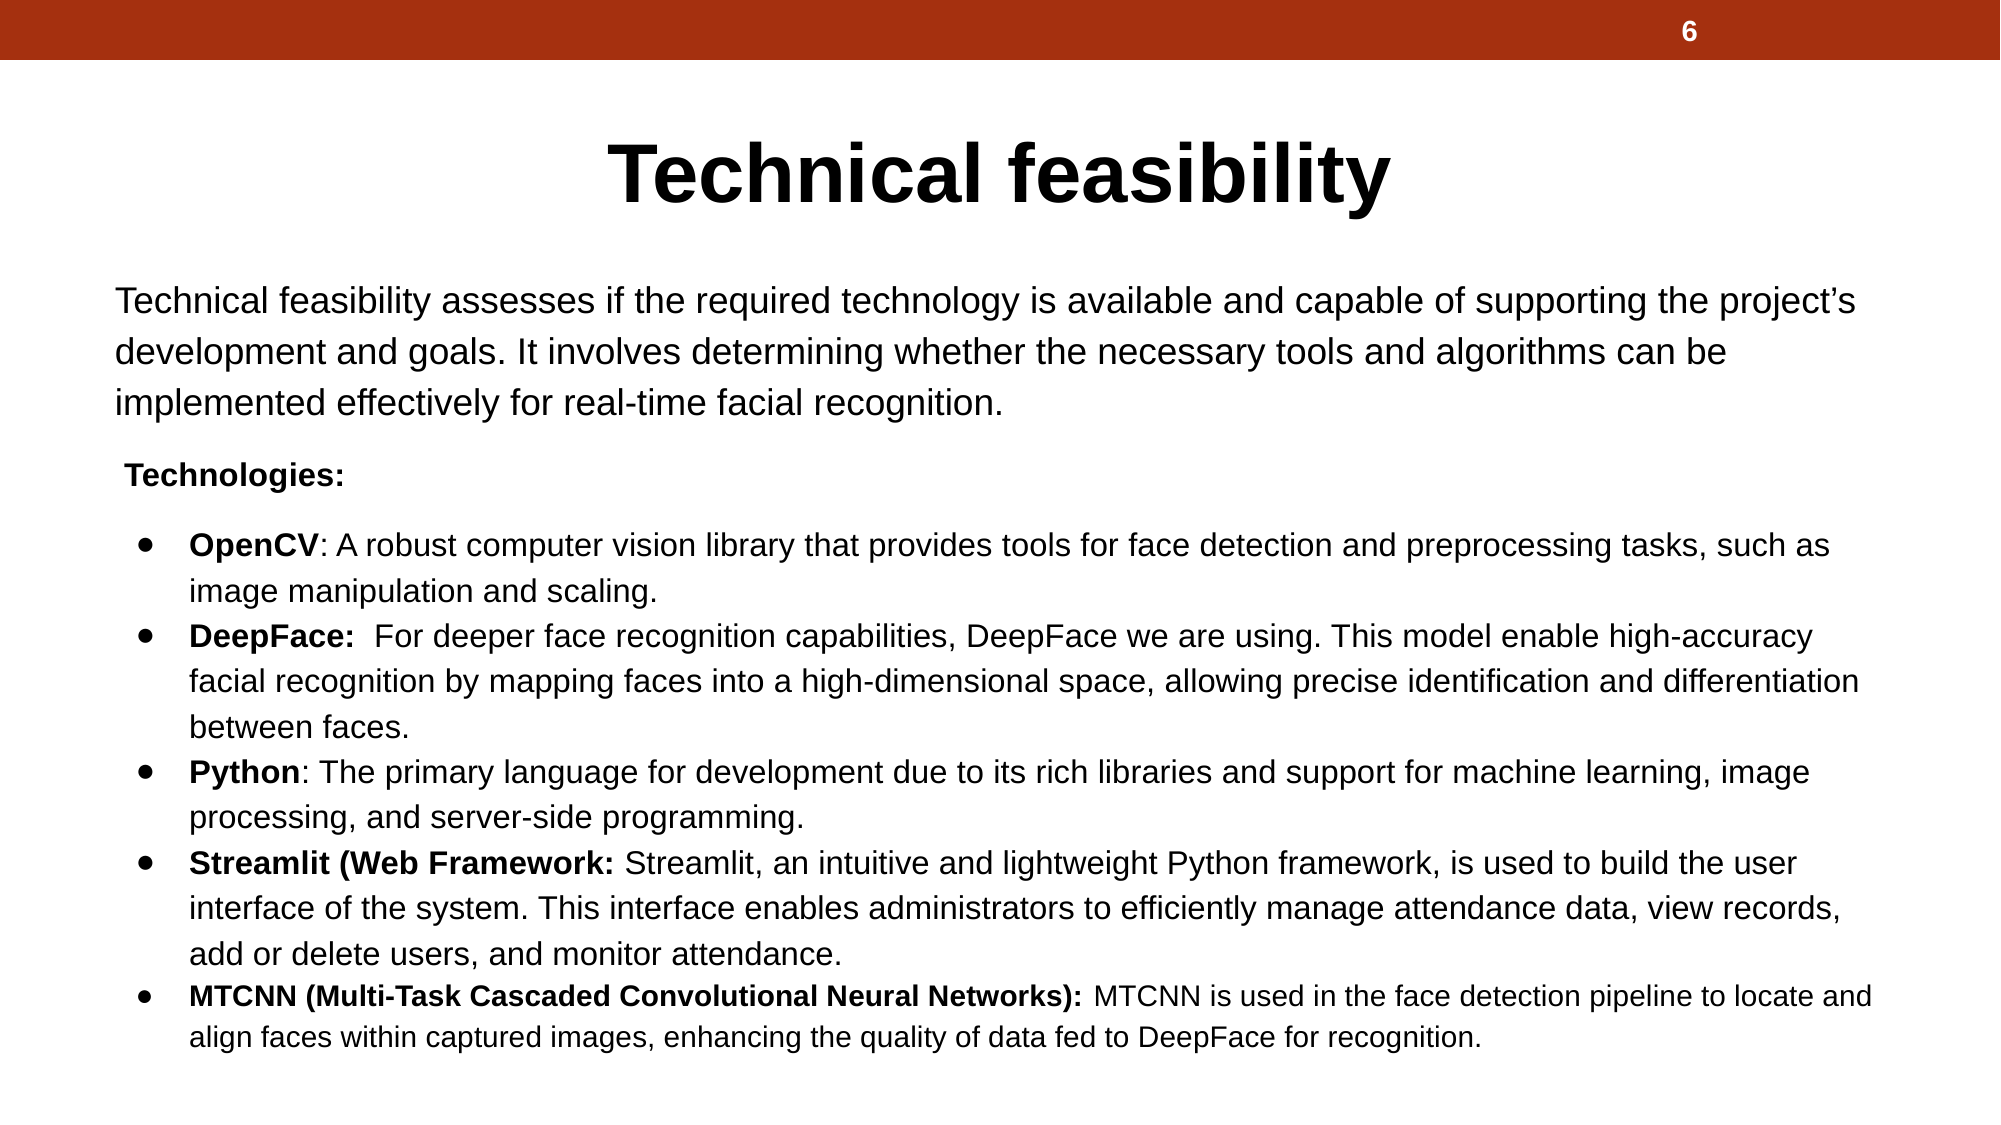

6
# Technical feasibility
Technical feasibility assesses if the required technology is available and capable of supporting the project’s development and goals. It involves determining whether the necessary tools and algorithms can be implemented effectively for real-time facial recognition.
 Technologies:
OpenCV: A robust computer vision library that provides tools for face detection and preprocessing tasks, such as image manipulation and scaling.
DeepFace:  For deeper face recognition capabilities, DeepFace we are using. This model enable high-accuracy facial recognition by mapping faces into a high-dimensional space, allowing precise identification and differentiation between faces.
Python: The primary language for development due to its rich libraries and support for machine learning, image processing, and server-side programming.
Streamlit (Web Framework: Streamlit, an intuitive and lightweight Python framework, is used to build the user interface of the system. This interface enables administrators to efficiently manage attendance data, view records, add or delete users, and monitor attendance.
MTCNN (Multi-Task Cascaded Convolutional Neural Networks): MTCNN is used in the face detection pipeline to locate and align faces within captured images, enhancing the quality of data fed to DeepFace for recognition.